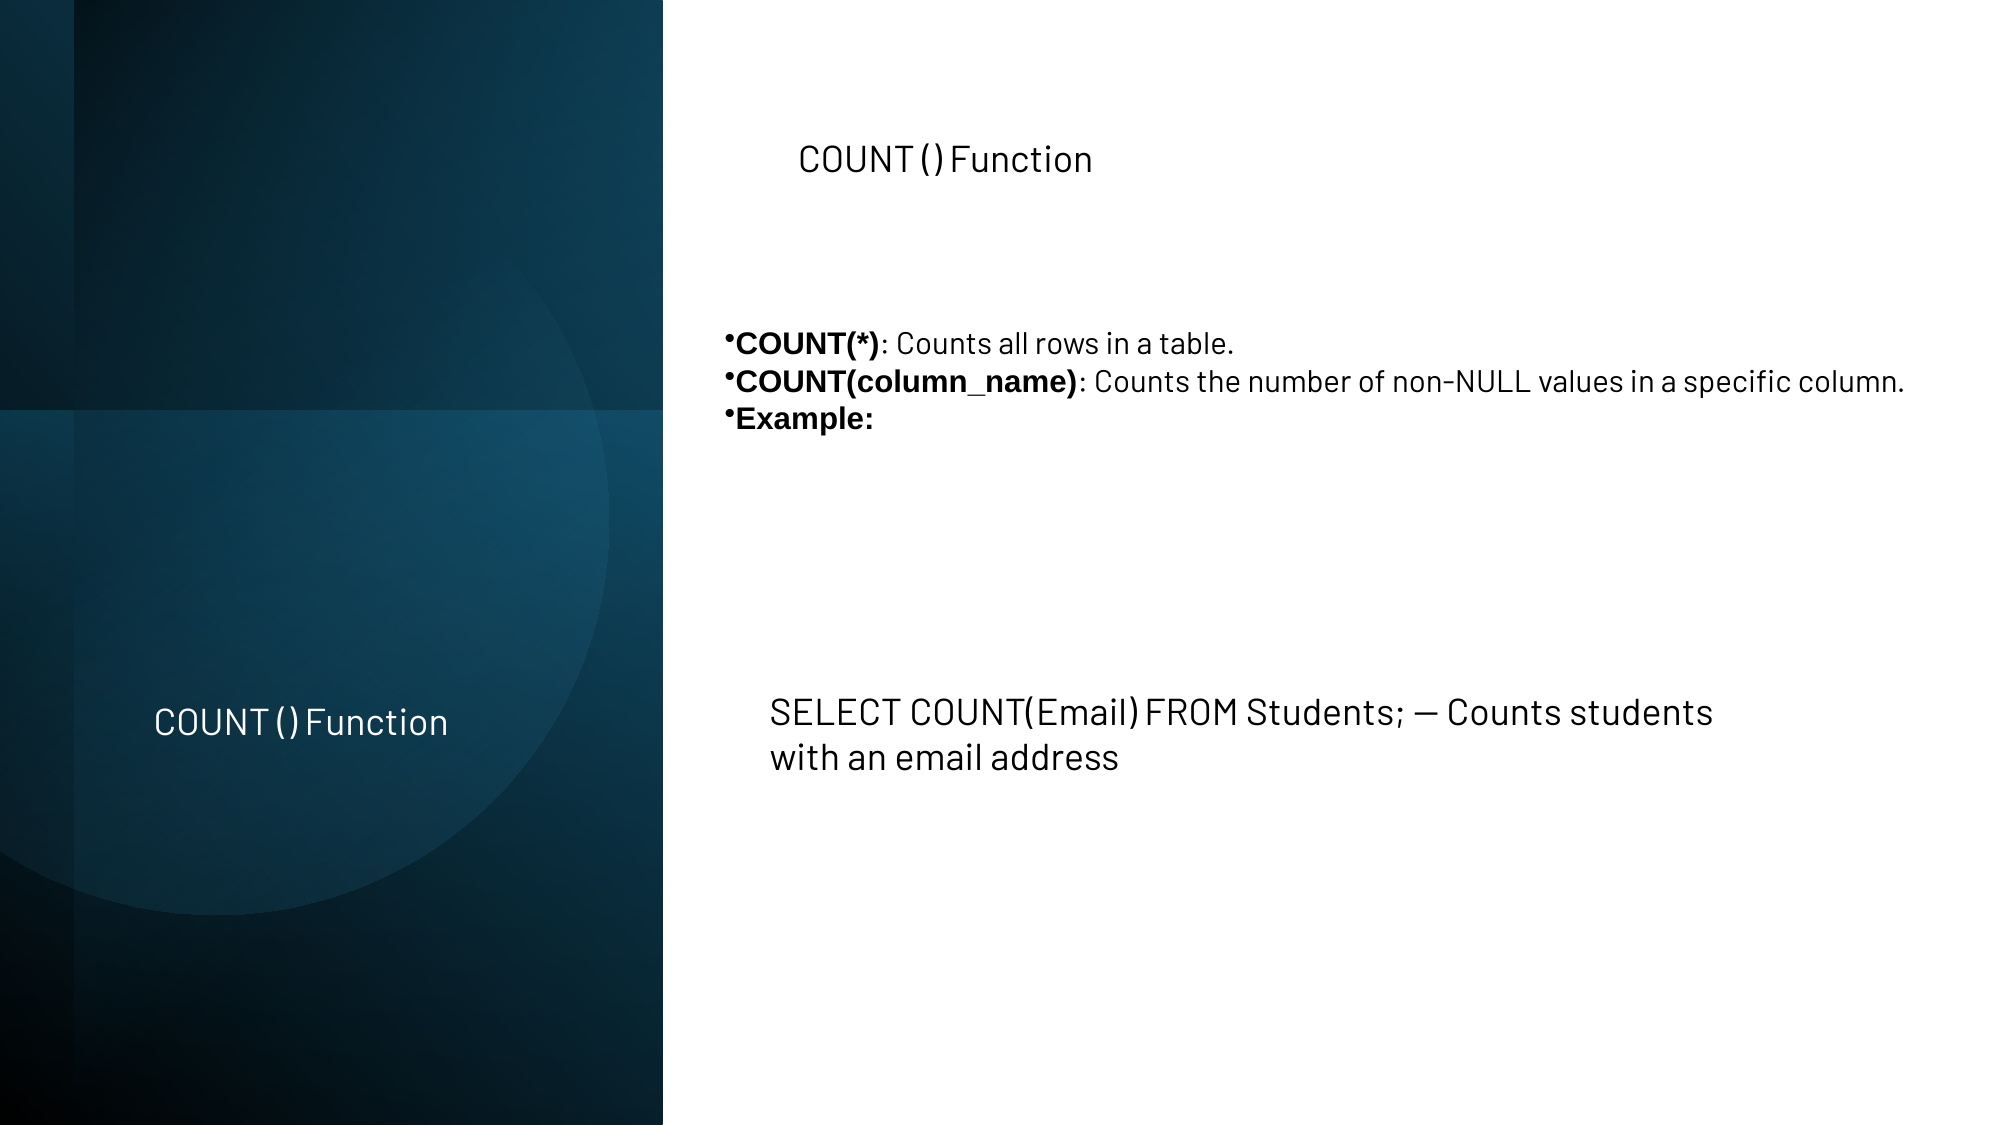

COUNT () Function

COUNT(*): Counts all rows in a table.
COUNT(column_name): Counts the number of non-NULL values in a specific column.
Example:

SELECT COUNT(Email) FROM Students; -- Counts students with an email address
COUNT () Function